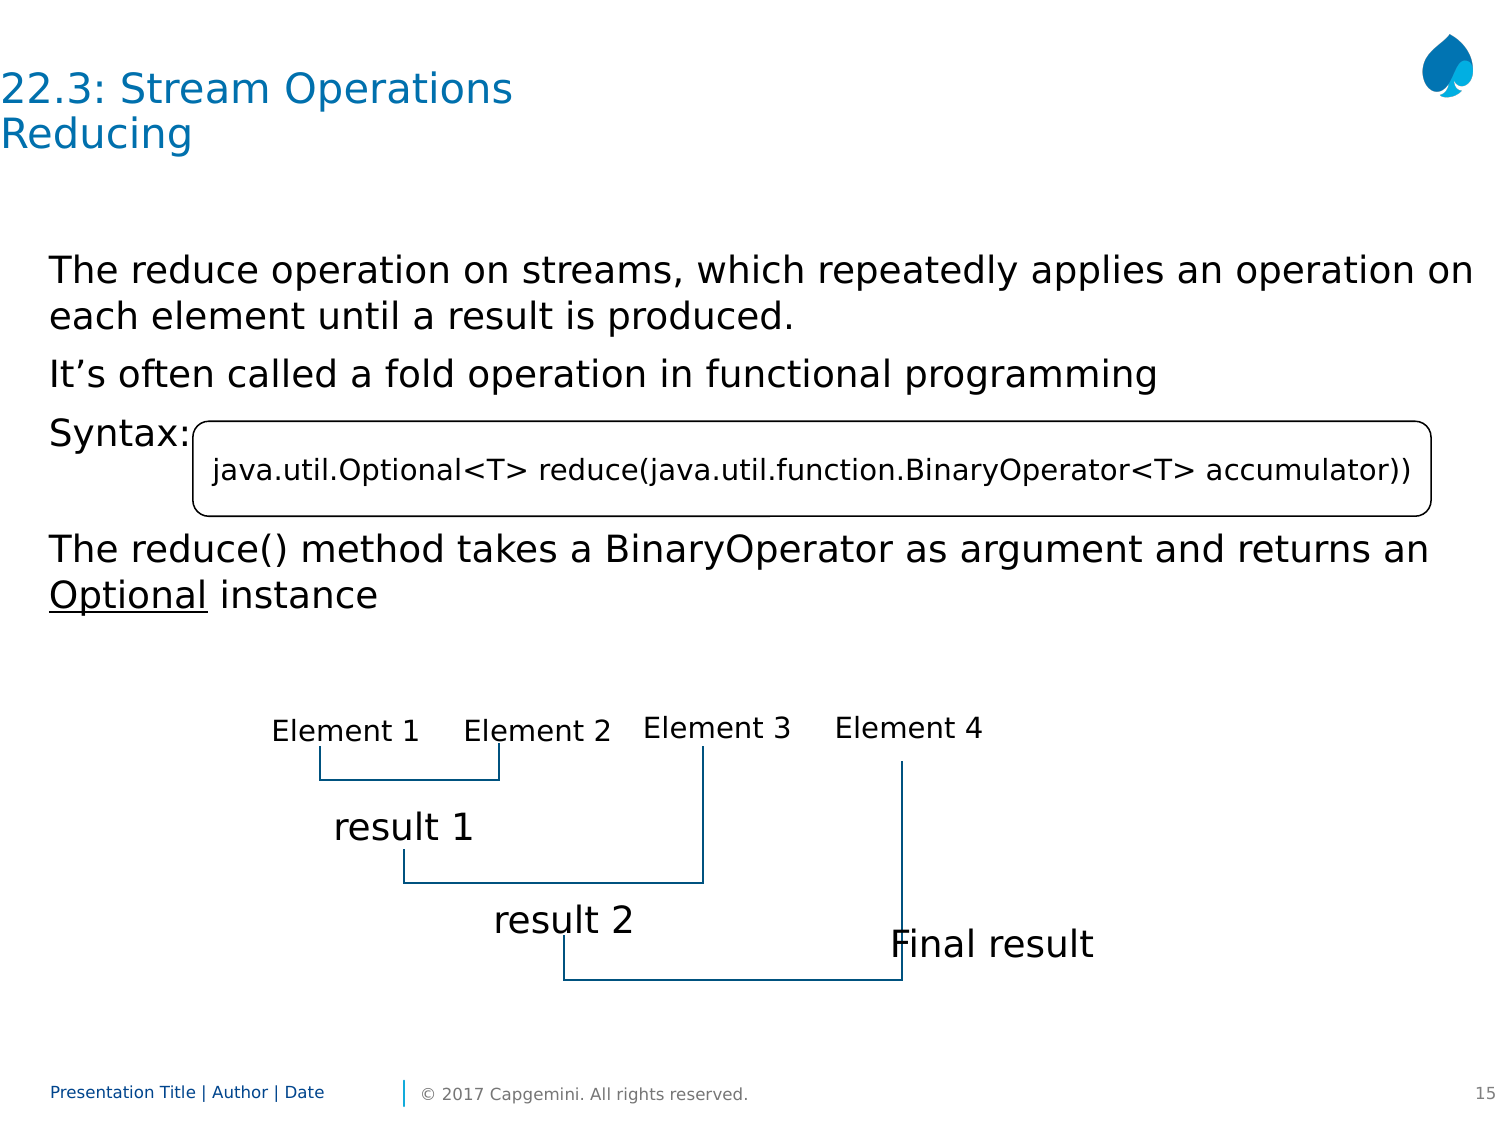

22.3: Stream Operations
Reducing
The reduce operation on streams, which repeatedly applies an operation on each element until a result is produced.
It’s often called a fold operation in functional programming
Syntax:

The reduce() method takes a BinaryOperator as argument and returns an Optional instance

java.util.Optional<T> reduce(java.util.function.BinaryOperator<T> accumulator))
Element 3
Element 4
Element 1
Element 2

result 1
result 2
Final result